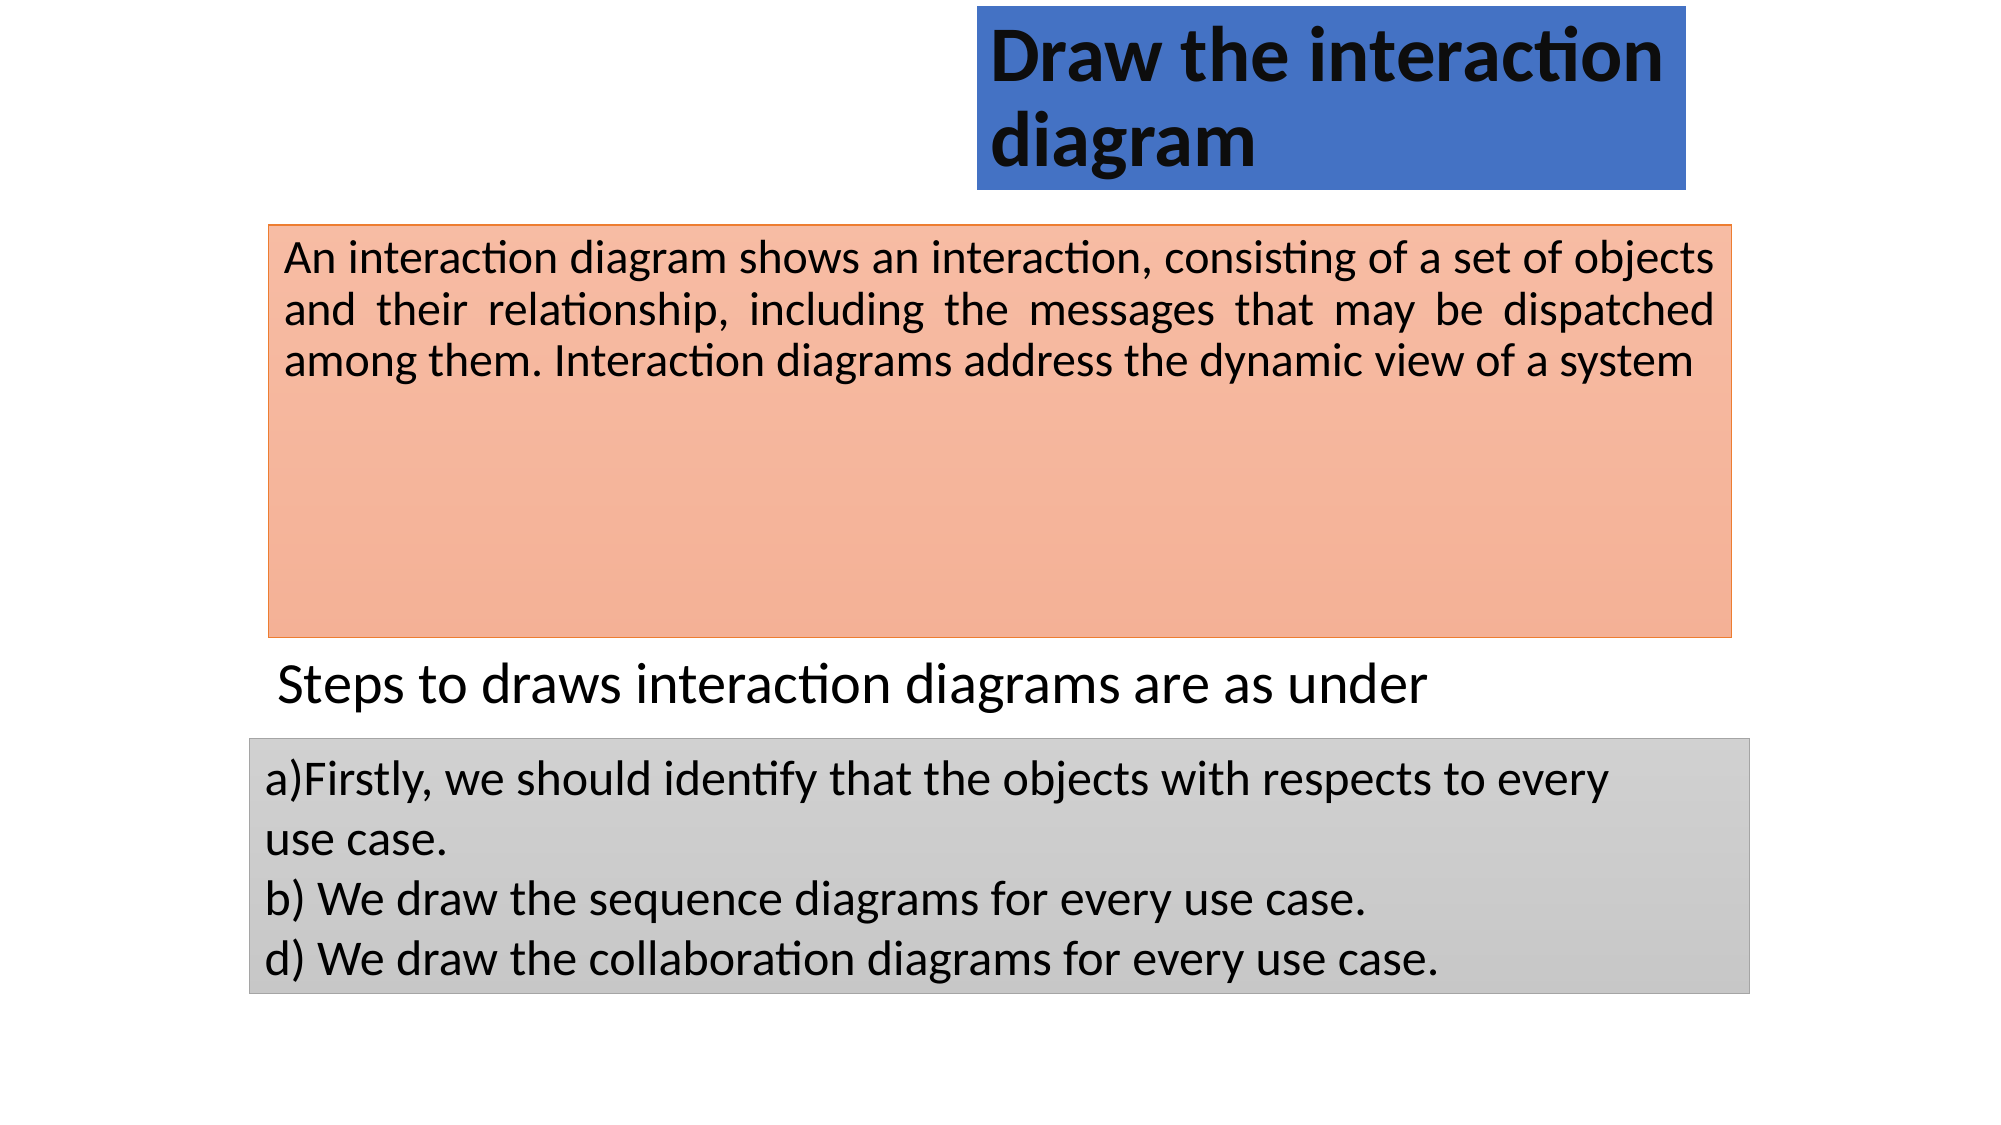

# Draw the interaction diagram
An interaction diagram shows an interaction, consisting of a set of objects and their relationship, including the messages that may be dispatched among them. Interaction diagrams address the dynamic view of a system

Steps to draws interaction diagrams are as under
a)Firstly, we should identify that the objects with respects to every
use case.
b) We draw the sequence diagrams for every use case.
d) We draw the collaboration diagrams for every use case.